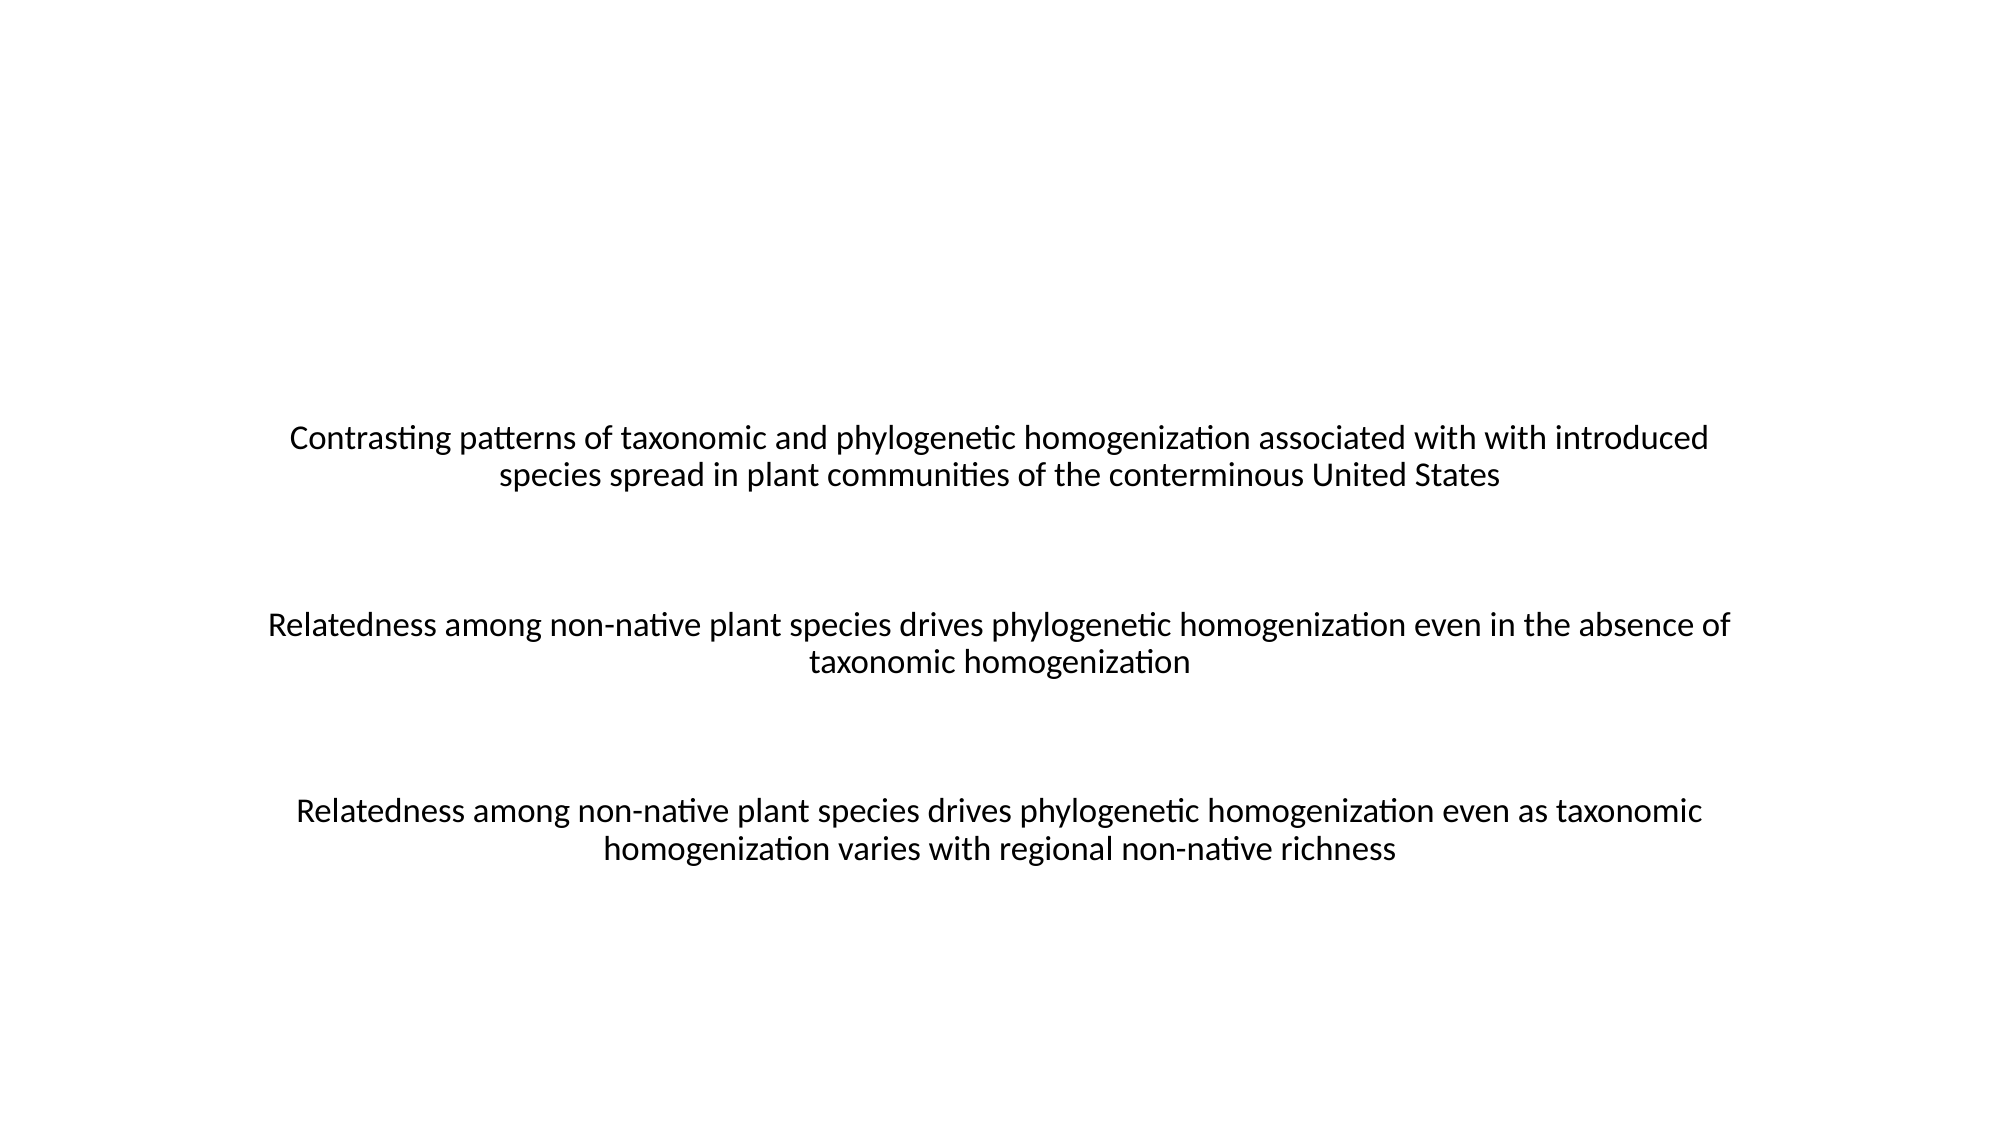

# Contrasting patterns of taxonomic and phylogenetic homogenization associated with with introduced species spread in plant communities of the conterminous United States Relatedness among non-native plant species drives phylogenetic homogenization even in the absence of taxonomic homogenization Relatedness among non-native plant species drives phylogenetic homogenization even as taxonomic homogenization varies with regional non-native richness